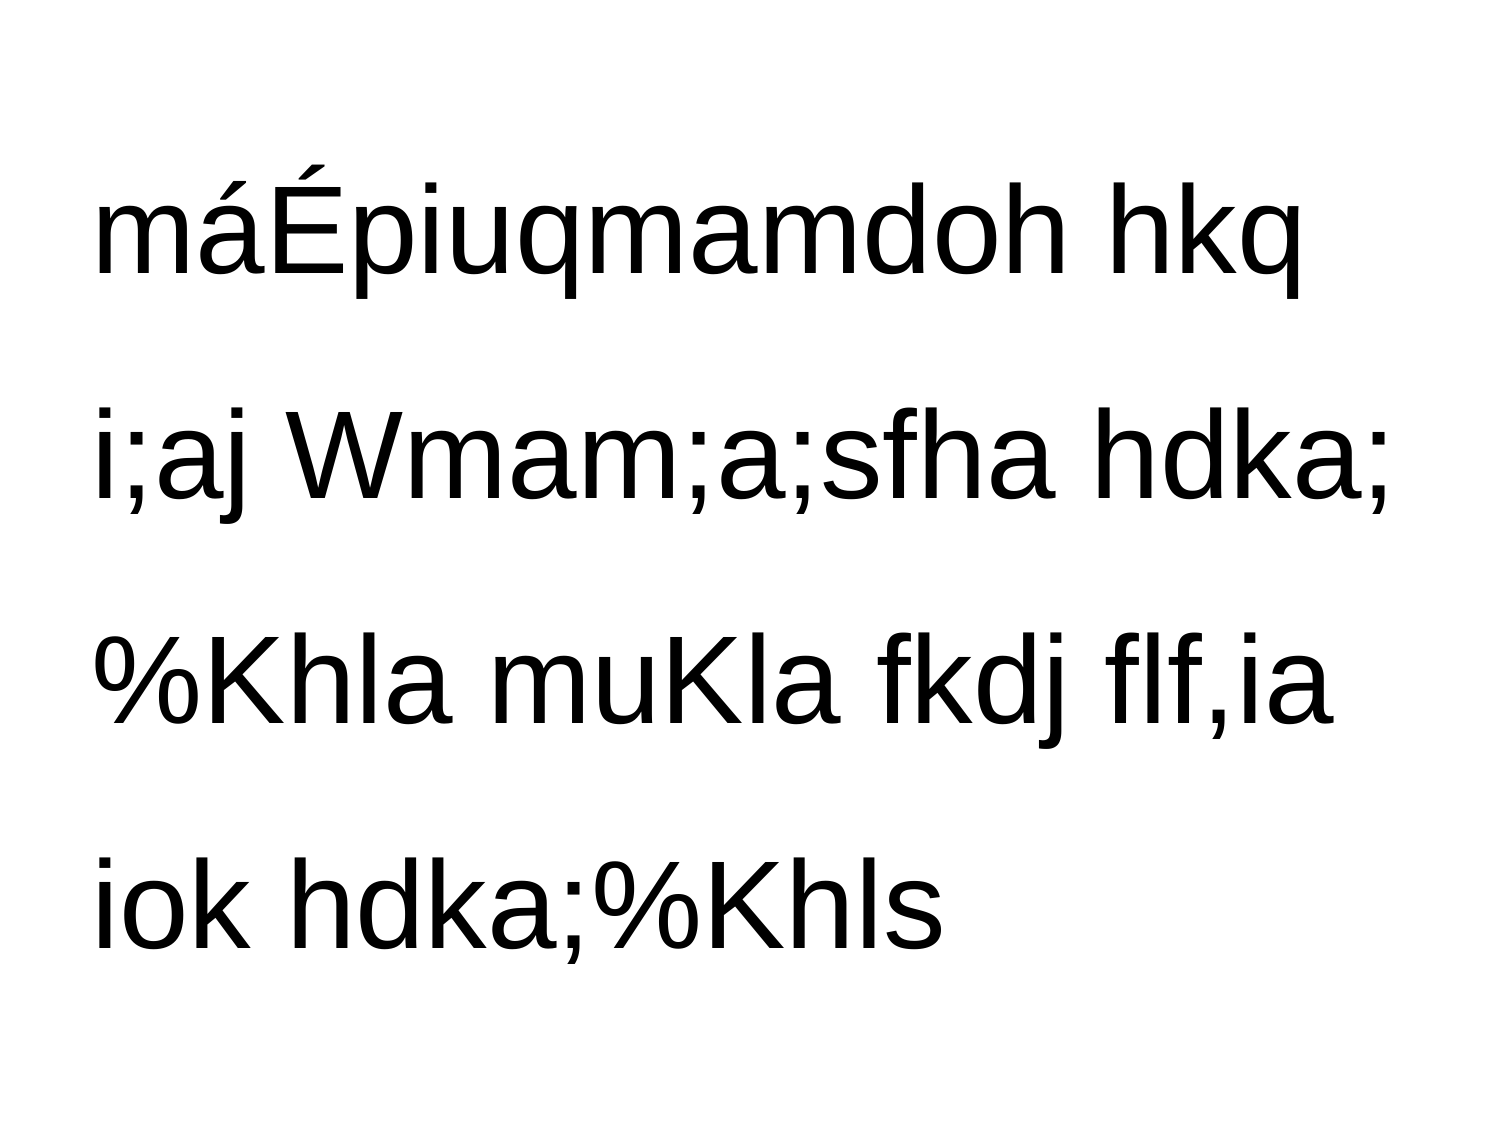

máÉpiuqmamdoh hkq i;aj Wmam;a;sfha hdka;%Khla muKla fkdj flf,ia iok hdka;%Khls